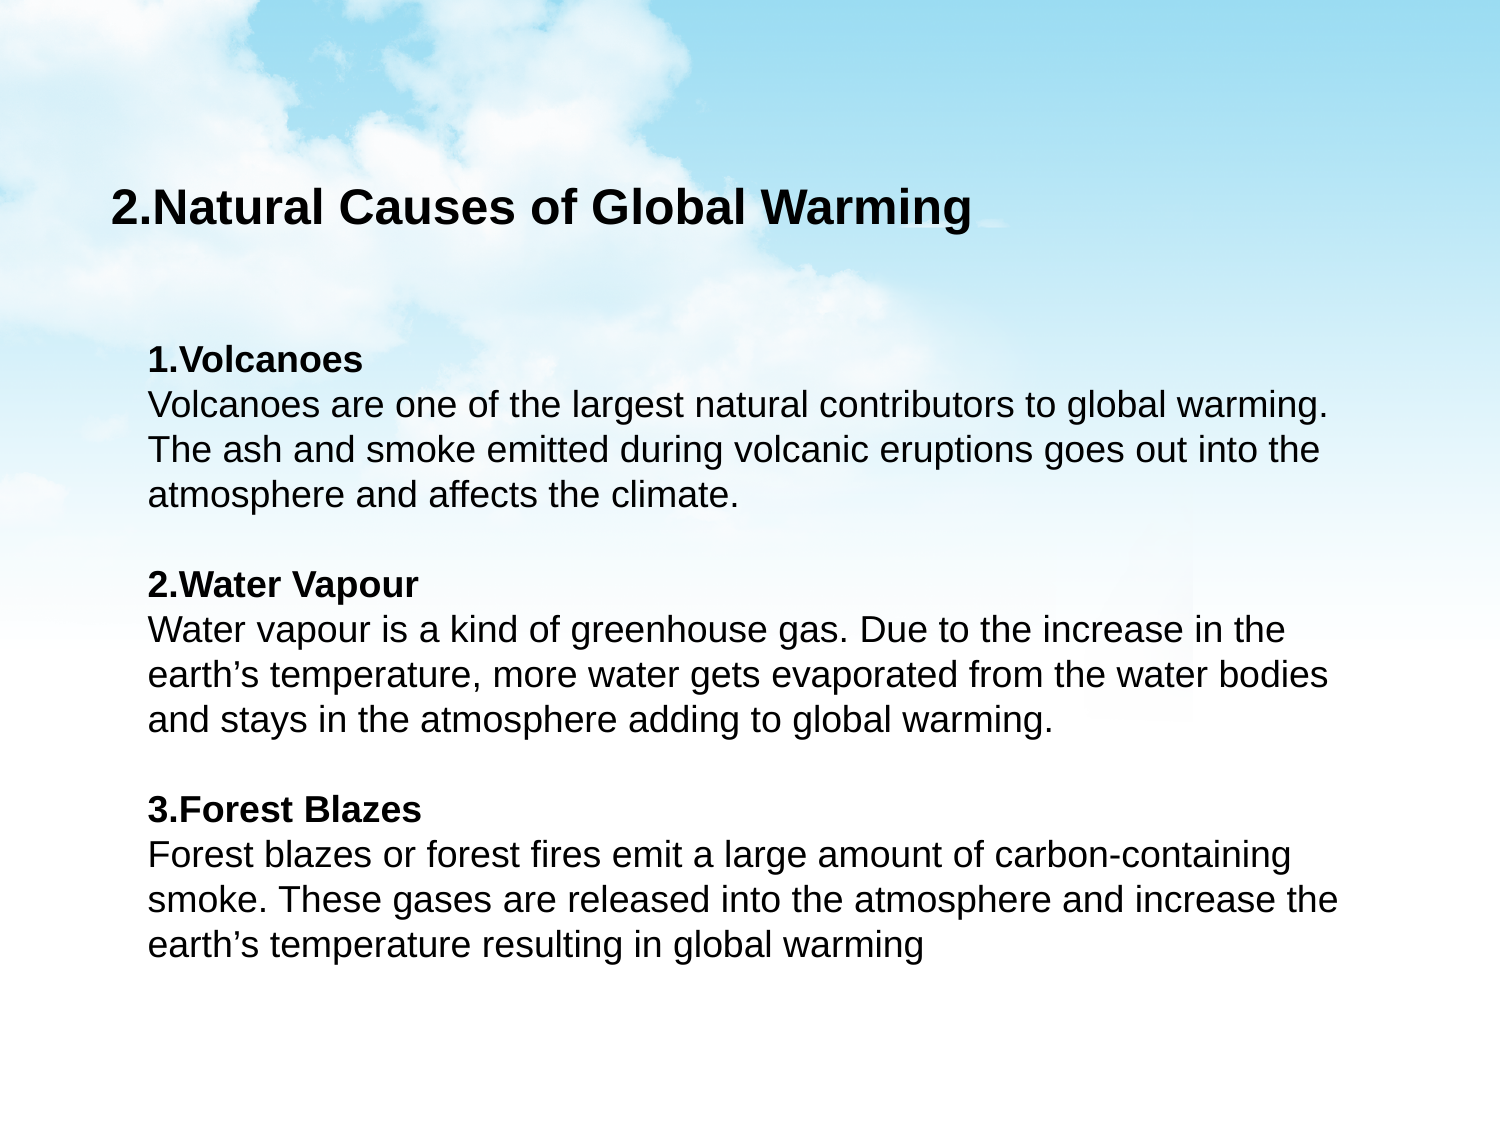

2.Natural Causes of Global Warming
1.Volcanoes
Volcanoes are one of the largest natural contributors to global warming. The ash and smoke emitted during volcanic eruptions goes out into the atmosphere and affects the climate.

2.Water Vapour
Water vapour is a kind of greenhouse gas. Due to the increase in the earth’s temperature, more water gets evaporated from the water bodies and stays in the atmosphere adding to global warming.

3.Forest Blazes
Forest blazes or forest fires emit a large amount of carbon-containing smoke. These gases are released into the atmosphere and increase the earth’s temperature resulting in global warming